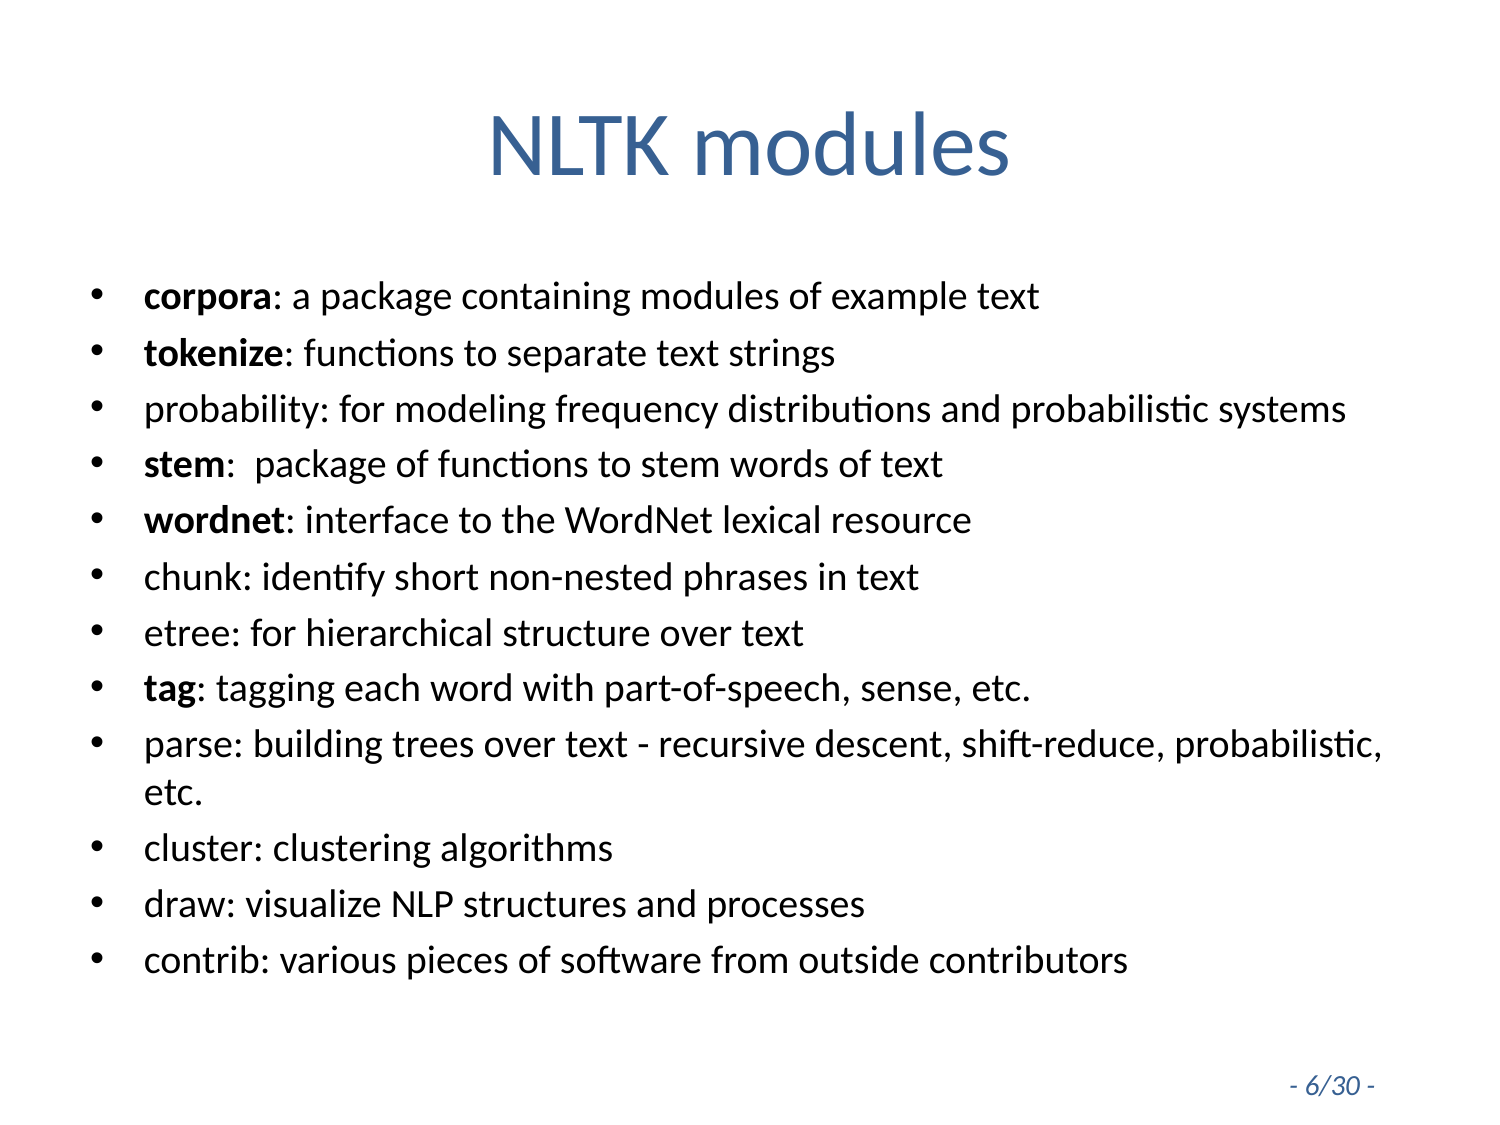

# NLTK modules
corpora: a package containing modules of example text
tokenize: functions to separate text strings
probability: for modeling frequency distributions and probabilistic systems
stem:  package of functions to stem words of text
wordnet: interface to the WordNet lexical resource
chunk: identify short non-nested phrases in text
etree: for hierarchical structure over text
tag: tagging each word with part-of-speech, sense, etc.
parse: building trees over text - recursive descent, shift-reduce, probabilistic, etc.
cluster: clustering algorithms
draw: visualize NLP structures and processes
contrib: various pieces of software from outside contributors